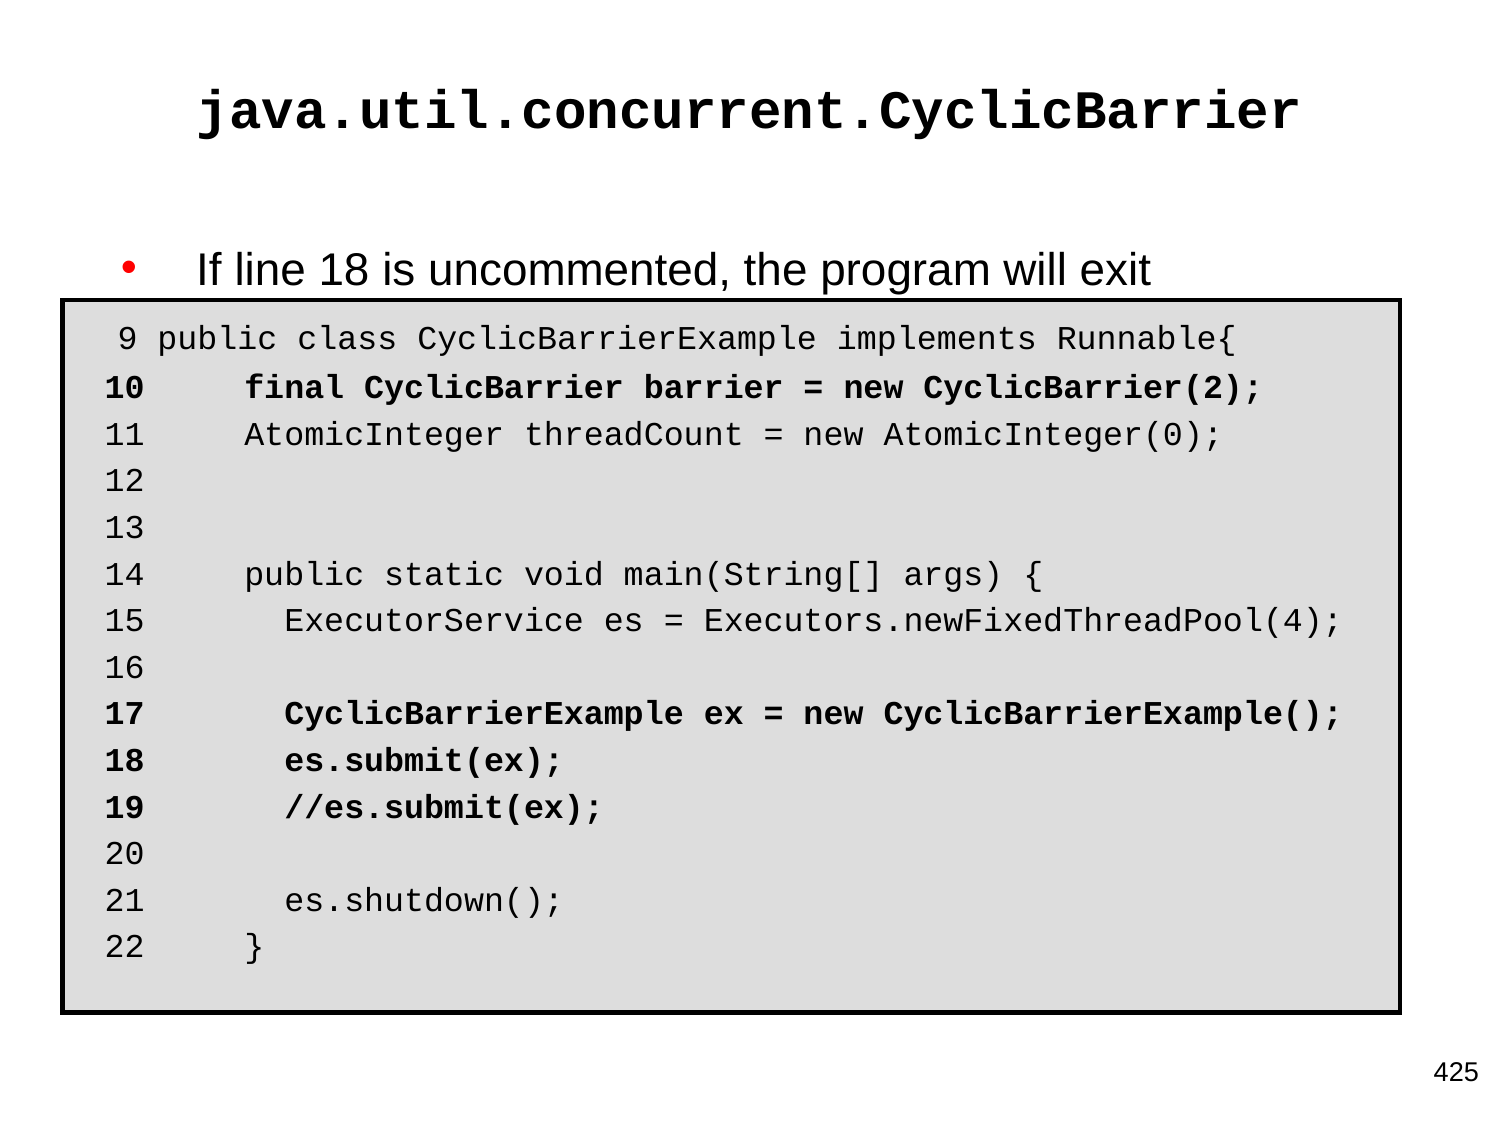

# java.util.concurrent.CyclicBarrier
If line 18 is uncommented, the program will exit
 9 public class CyclicBarrierExample implements Runnable{
10     final CyclicBarrier barrier = new CyclicBarrier(2);
11     AtomicInteger threadCount = new AtomicInteger(0);
12
13
14     public static void main(String[] args) {
15       ExecutorService es = Executors.newFixedThreadPool(4);
16
17       CyclicBarrierExample ex = new CyclicBarrierExample();
18       es.submit(ex);
19       //es.submit(ex);
20
21       es.shutdown();
22     }

425